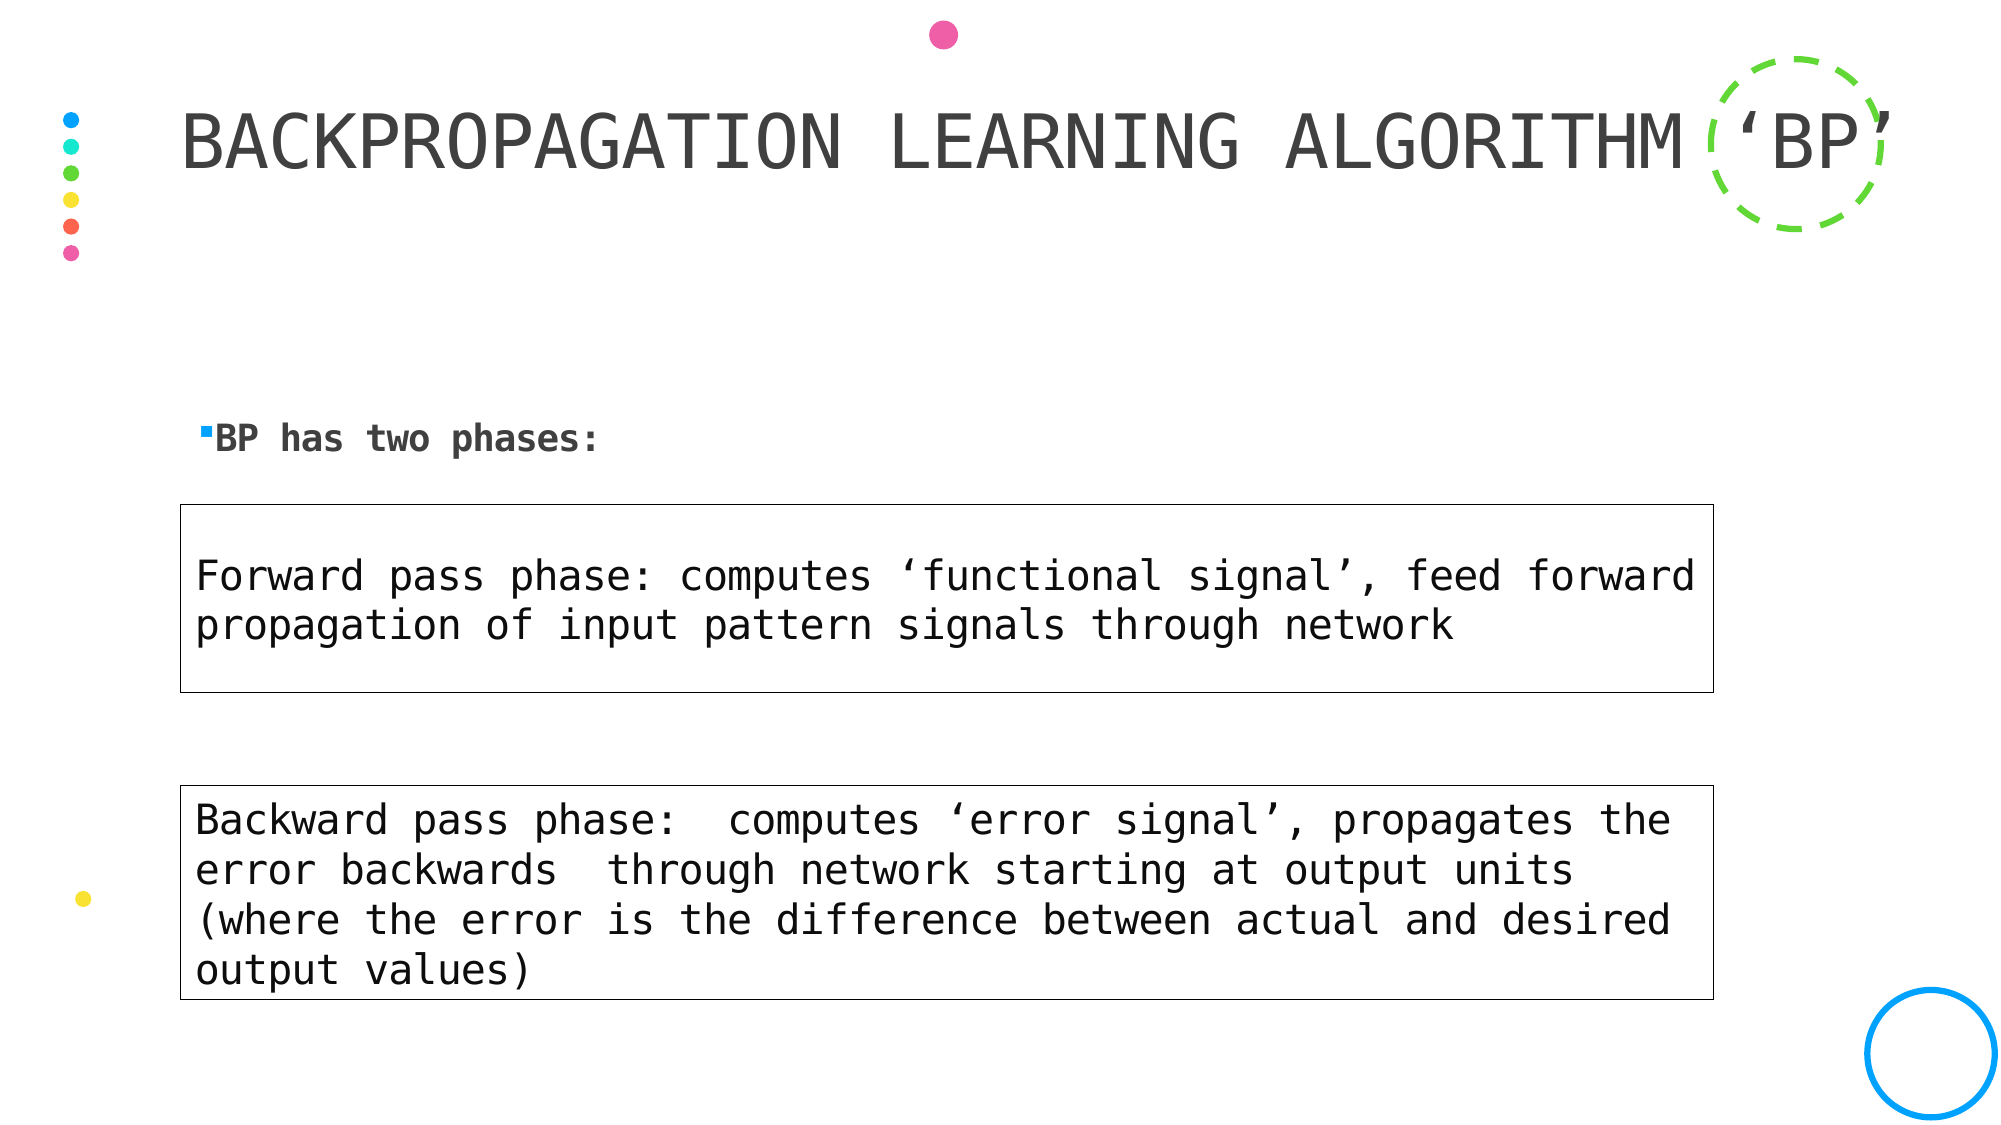

# Backpropagation learning algorithm ‘BP’
BP has two phases:
Forward pass phase: computes ‘functional signal’, feed forward
propagation of input pattern signals through network
Backward pass phase:  computes ‘error signal’, propagates the error backwards  through network starting at output units  (where the error is the difference between actual and desired
output values)